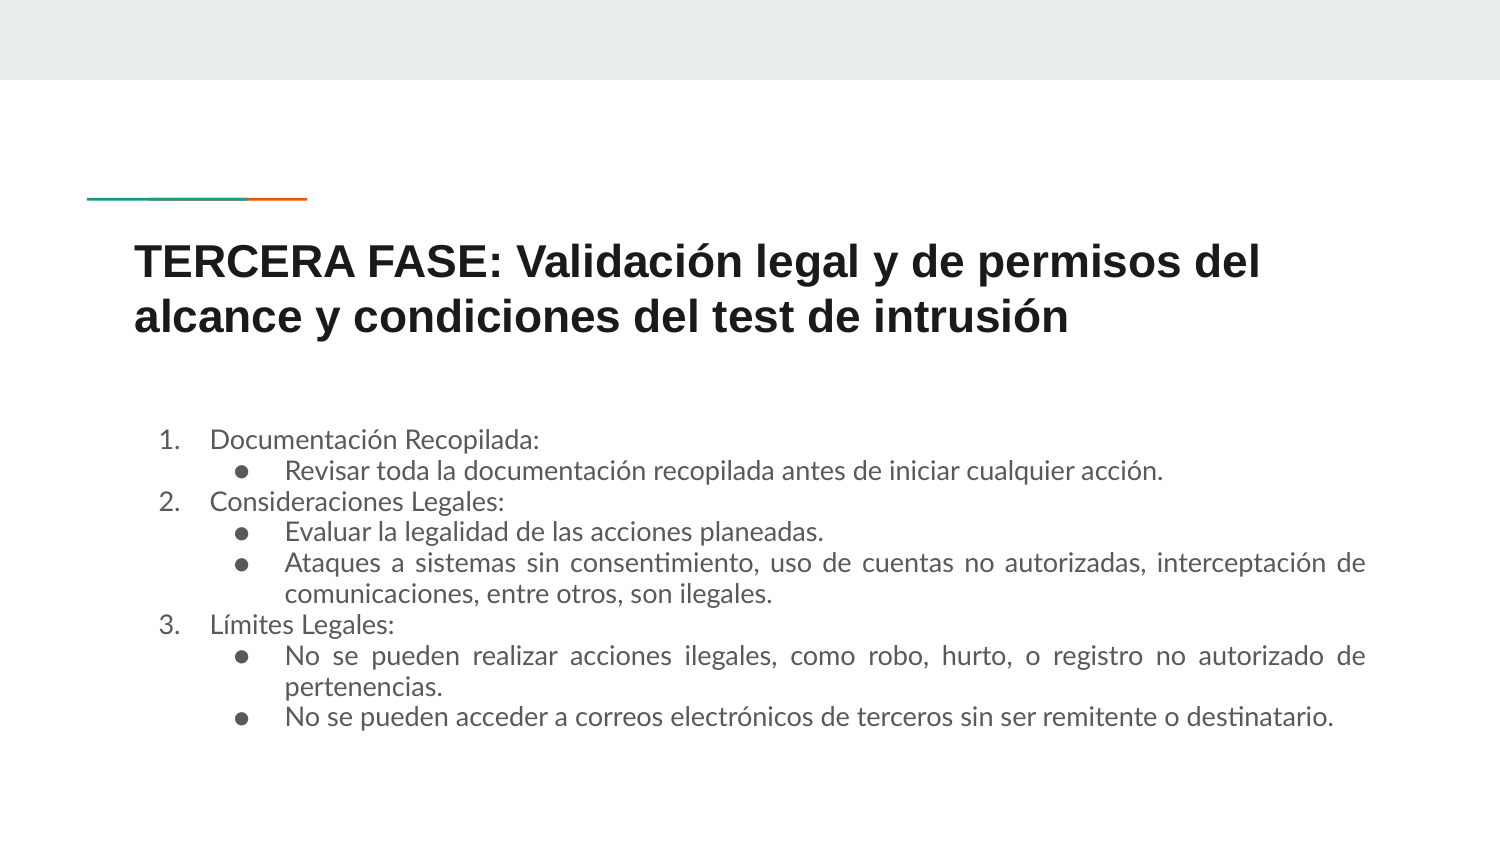

# TERCERA FASE: Validación legal y de permisos del alcance y condiciones del test de intrusión

Documentación Recopilada:
Revisar toda la documentación recopilada antes de iniciar cualquier acción.
Consideraciones Legales:
Evaluar la legalidad de las acciones planeadas.
Ataques a sistemas sin consentimiento, uso de cuentas no autorizadas, interceptación de comunicaciones, entre otros, son ilegales.
Límites Legales:
No se pueden realizar acciones ilegales, como robo, hurto, o registro no autorizado de pertenencias.
No se pueden acceder a correos electrónicos de terceros sin ser remitente o destinatario.